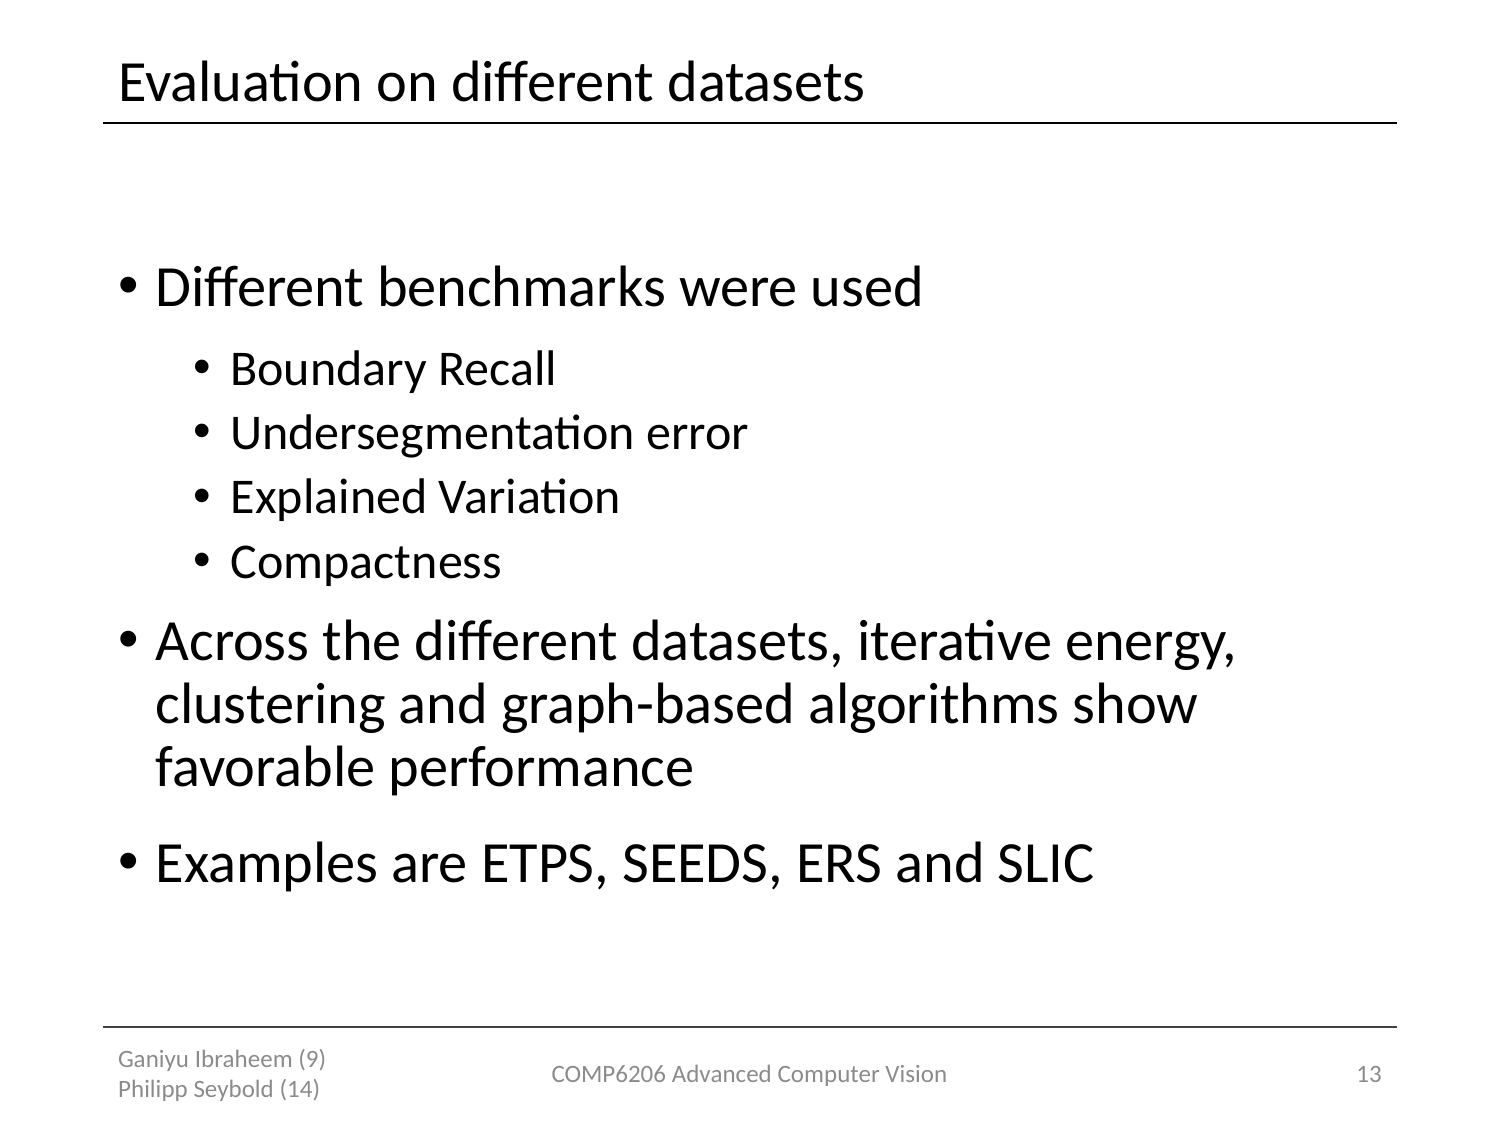

# Evaluation on different datasets
Different benchmarks were used
Boundary Recall
Undersegmentation error
Explained Variation
Compactness
Across the different datasets, iterative energy, clustering and graph-based algorithms show favorable performance
Examples are ETPS, SEEDS, ERS and SLIC
Ganiyu Ibraheem (9)  Philipp Seybold (14)
COMP6206 Advanced Computer Vision
13